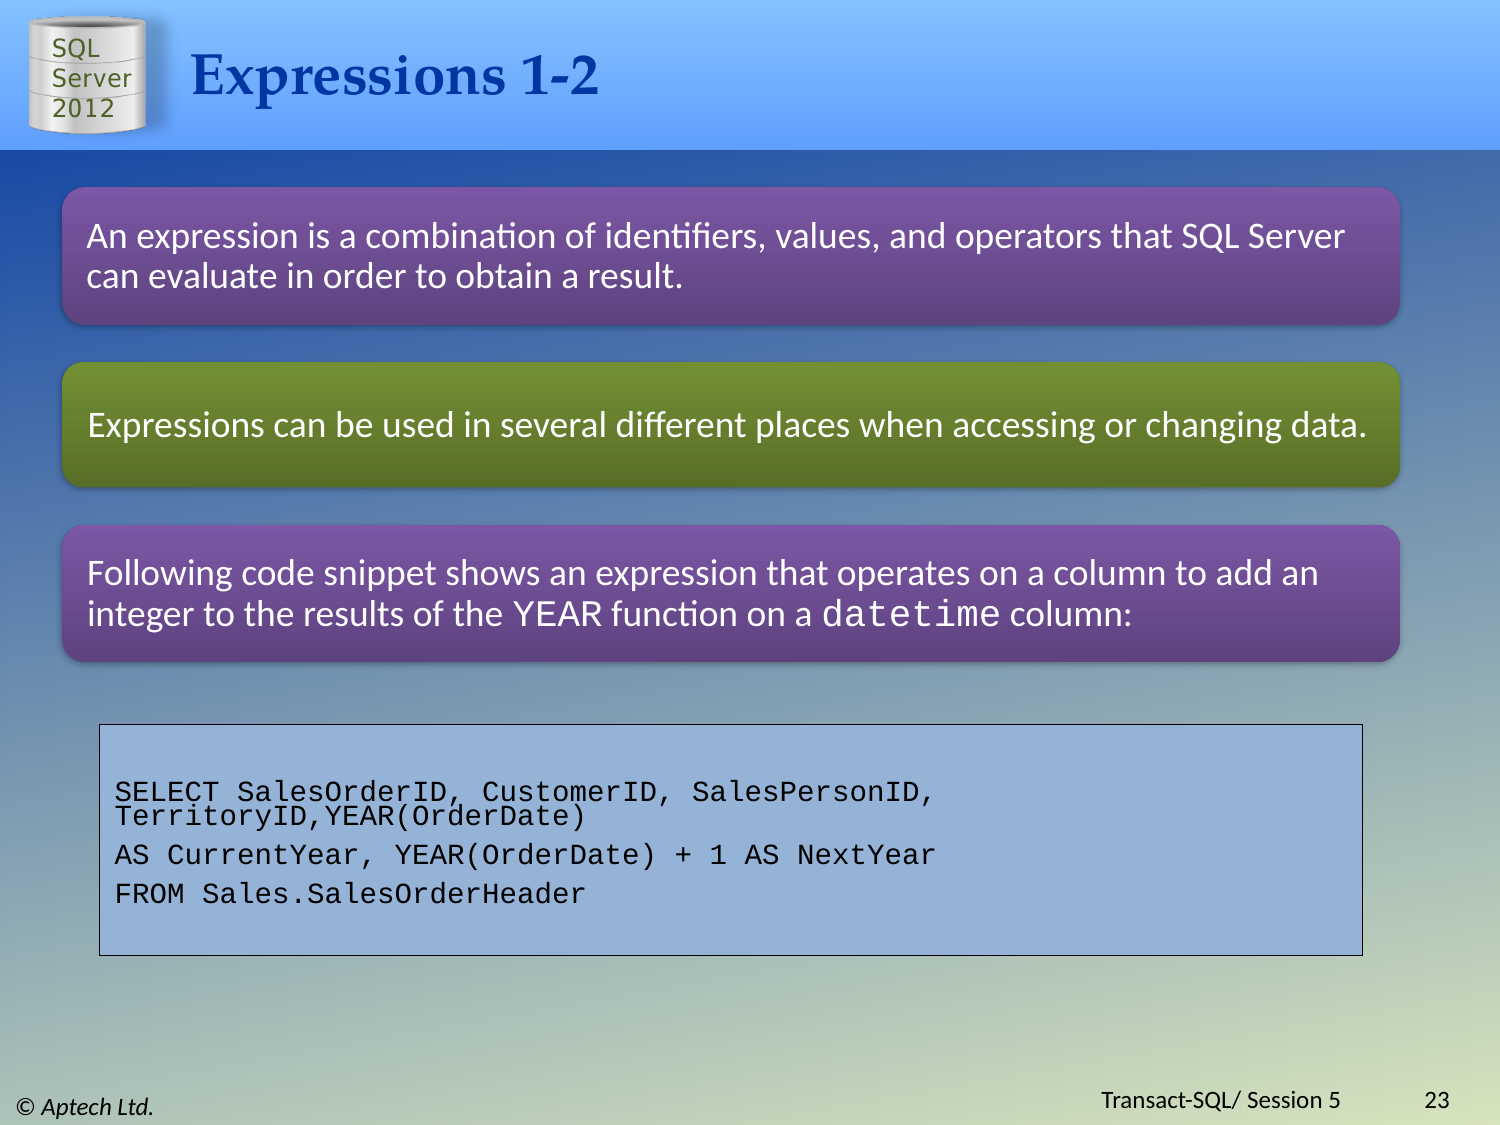

# Expressions 1-2

An expression is a combination of identifiers, values, and operators that SQL Server can evaluate in order to obtain a result.

Expressions can be used in several different places when accessing or changing data.

Following code snippet shows an expression that operates on a column to add an integer to the results of the YEAR function on a datetime column:

SELECT SalesOrderID, CustomerID, SalesPersonID, TerritoryID,YEAR(OrderDate)
AS CurrentYear, YEAR(OrderDate) + 1 AS NextYear
FROM Sales.SalesOrderHeader

Transact-SQL/ Session 5
23